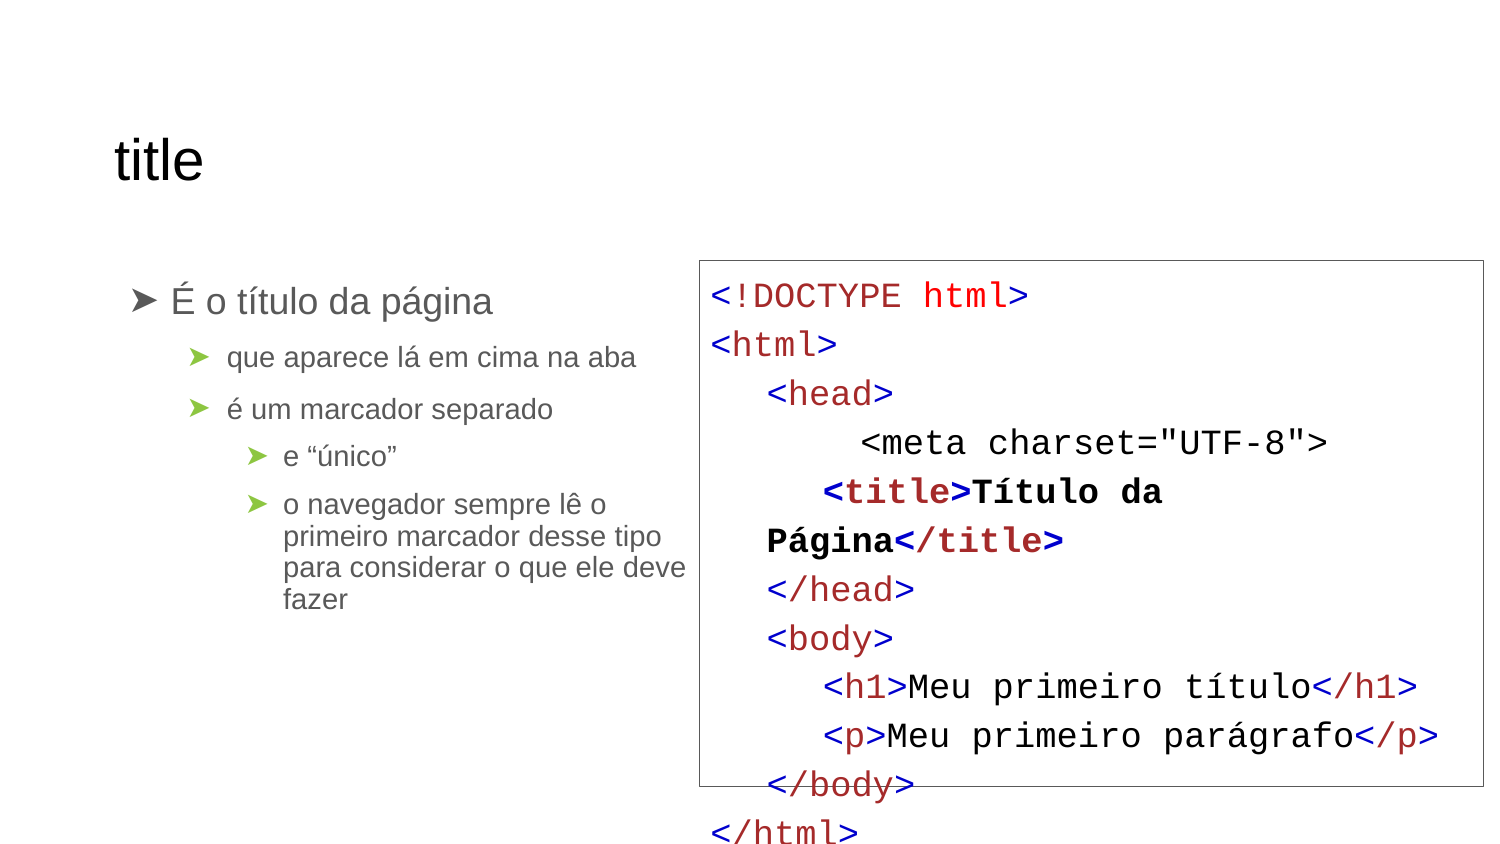

# title

<!DOCTYPE html>
<html>
<head>
	<meta charset="UTF-8">
<title>Título da Página</title>
</head>
<body>
<h1>Meu primeiro título</h1>
<p>Meu primeiro parágrafo</p>
</body>
</html>
É o título da página
que aparece lá em cima na aba
é um marcador separado
e “único”
o navegador sempre lê o primeiro marcador desse tipo para considerar o que ele deve fazer
52